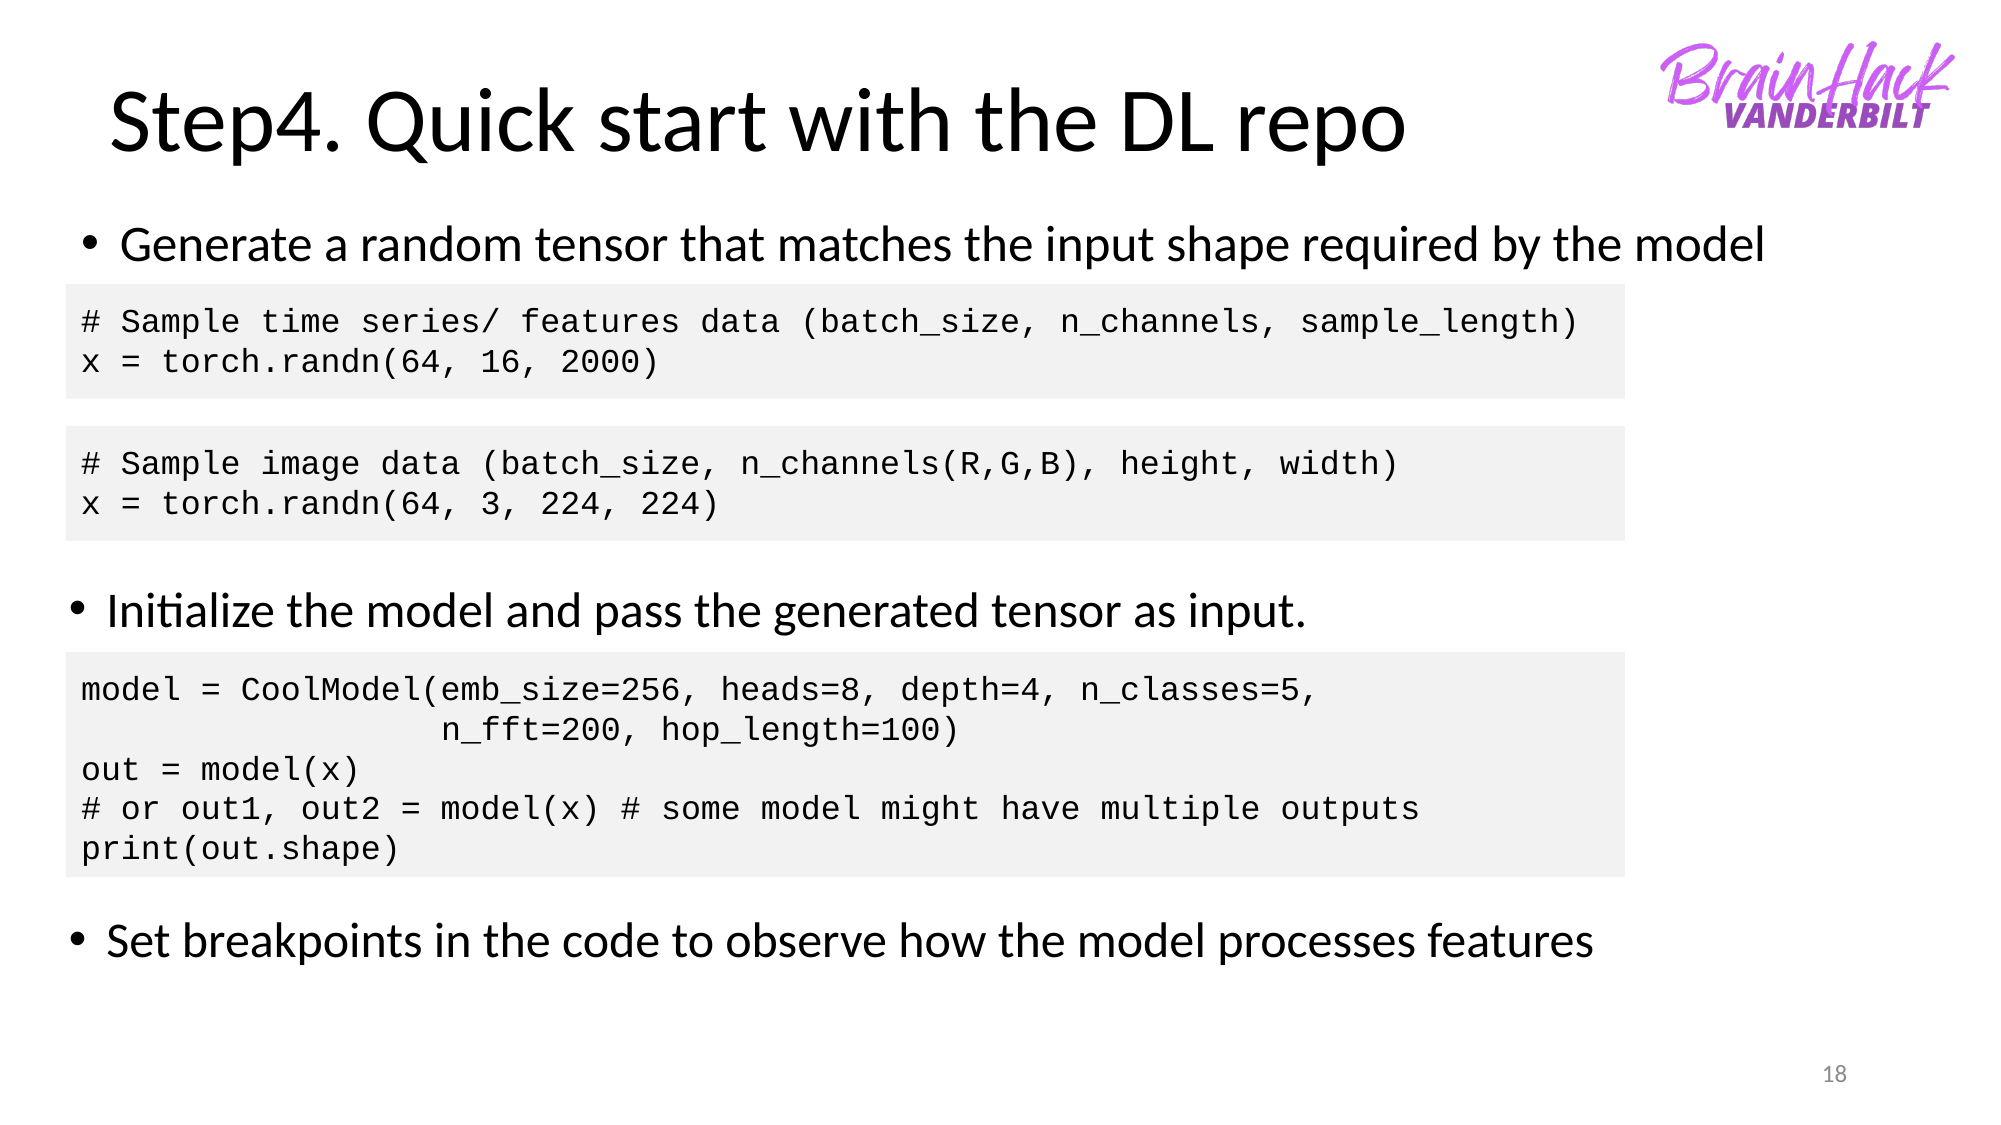

# Step4. Quick start with the DL repo
Generate a random tensor that matches the input shape required by the model
# Sample time series/ features data (batch_size, n_channels, sample_length)
x = torch.randn(64, 16, 2000)

# Sample image data (batch_size, n_channels(R,G,B), height, width)
x = torch.randn(64, 3, 224, 224)

Initialize the model and pass the generated tensor as input.
model = CoolModel(emb_size=256, heads=8, depth=4, n_classes=5,
		   n_fft=200, hop_length=100)
out = model(x)
# or out1, out2 = model(x) # some model might have multiple outputs
print(out.shape)
Set breakpoints in the code to observe how the model processes features
18